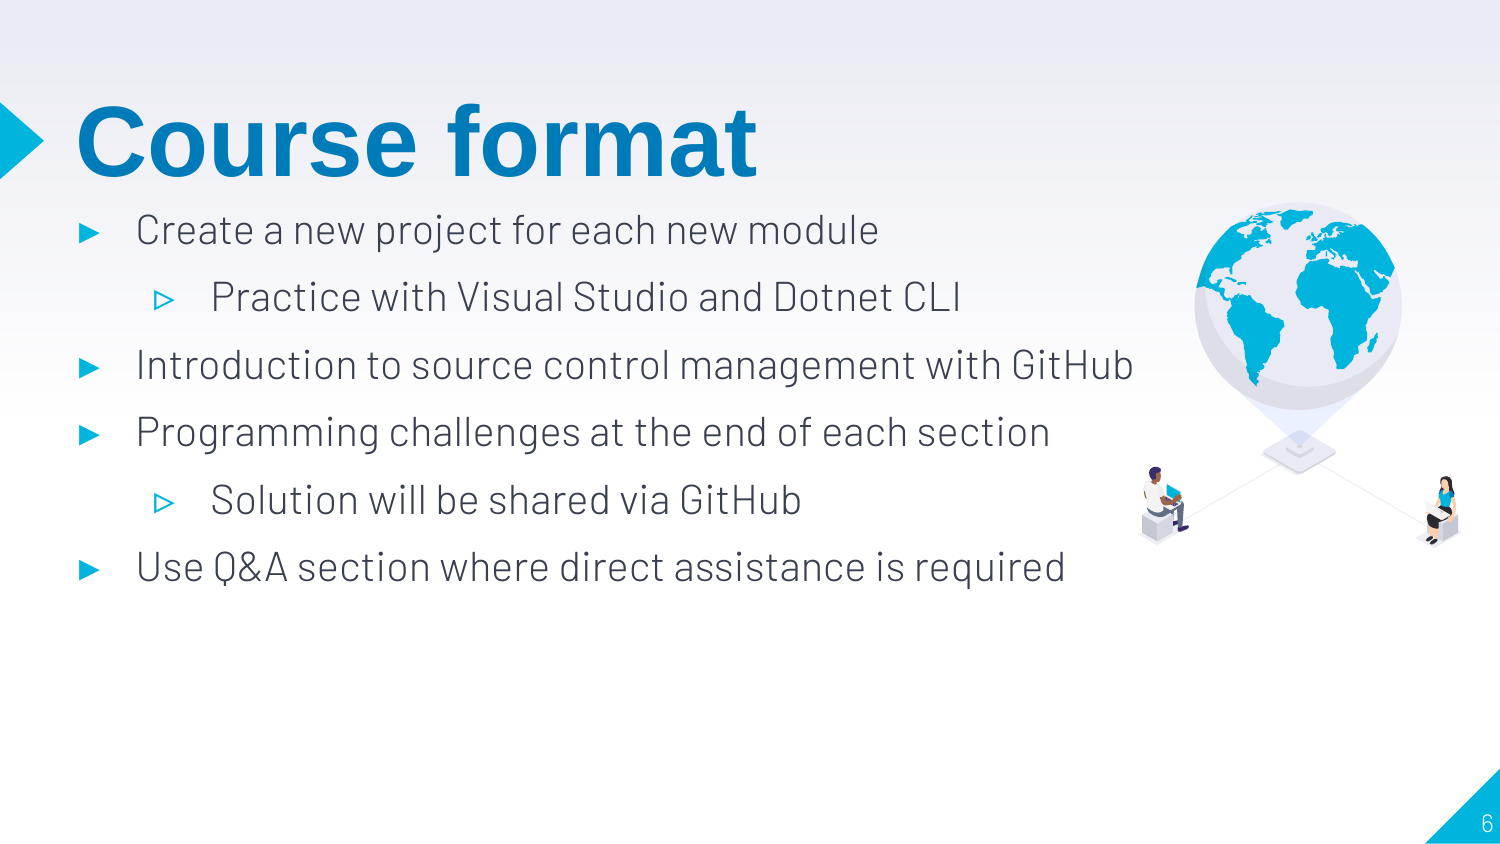

# Course format
Create a new project for each new module
Practice with Visual Studio and Dotnet CLI
Introduction to source control management with GitHub
Programming challenges at the end of each section
Solution will be shared via GitHub
Use Q&A section where direct assistance is required

6